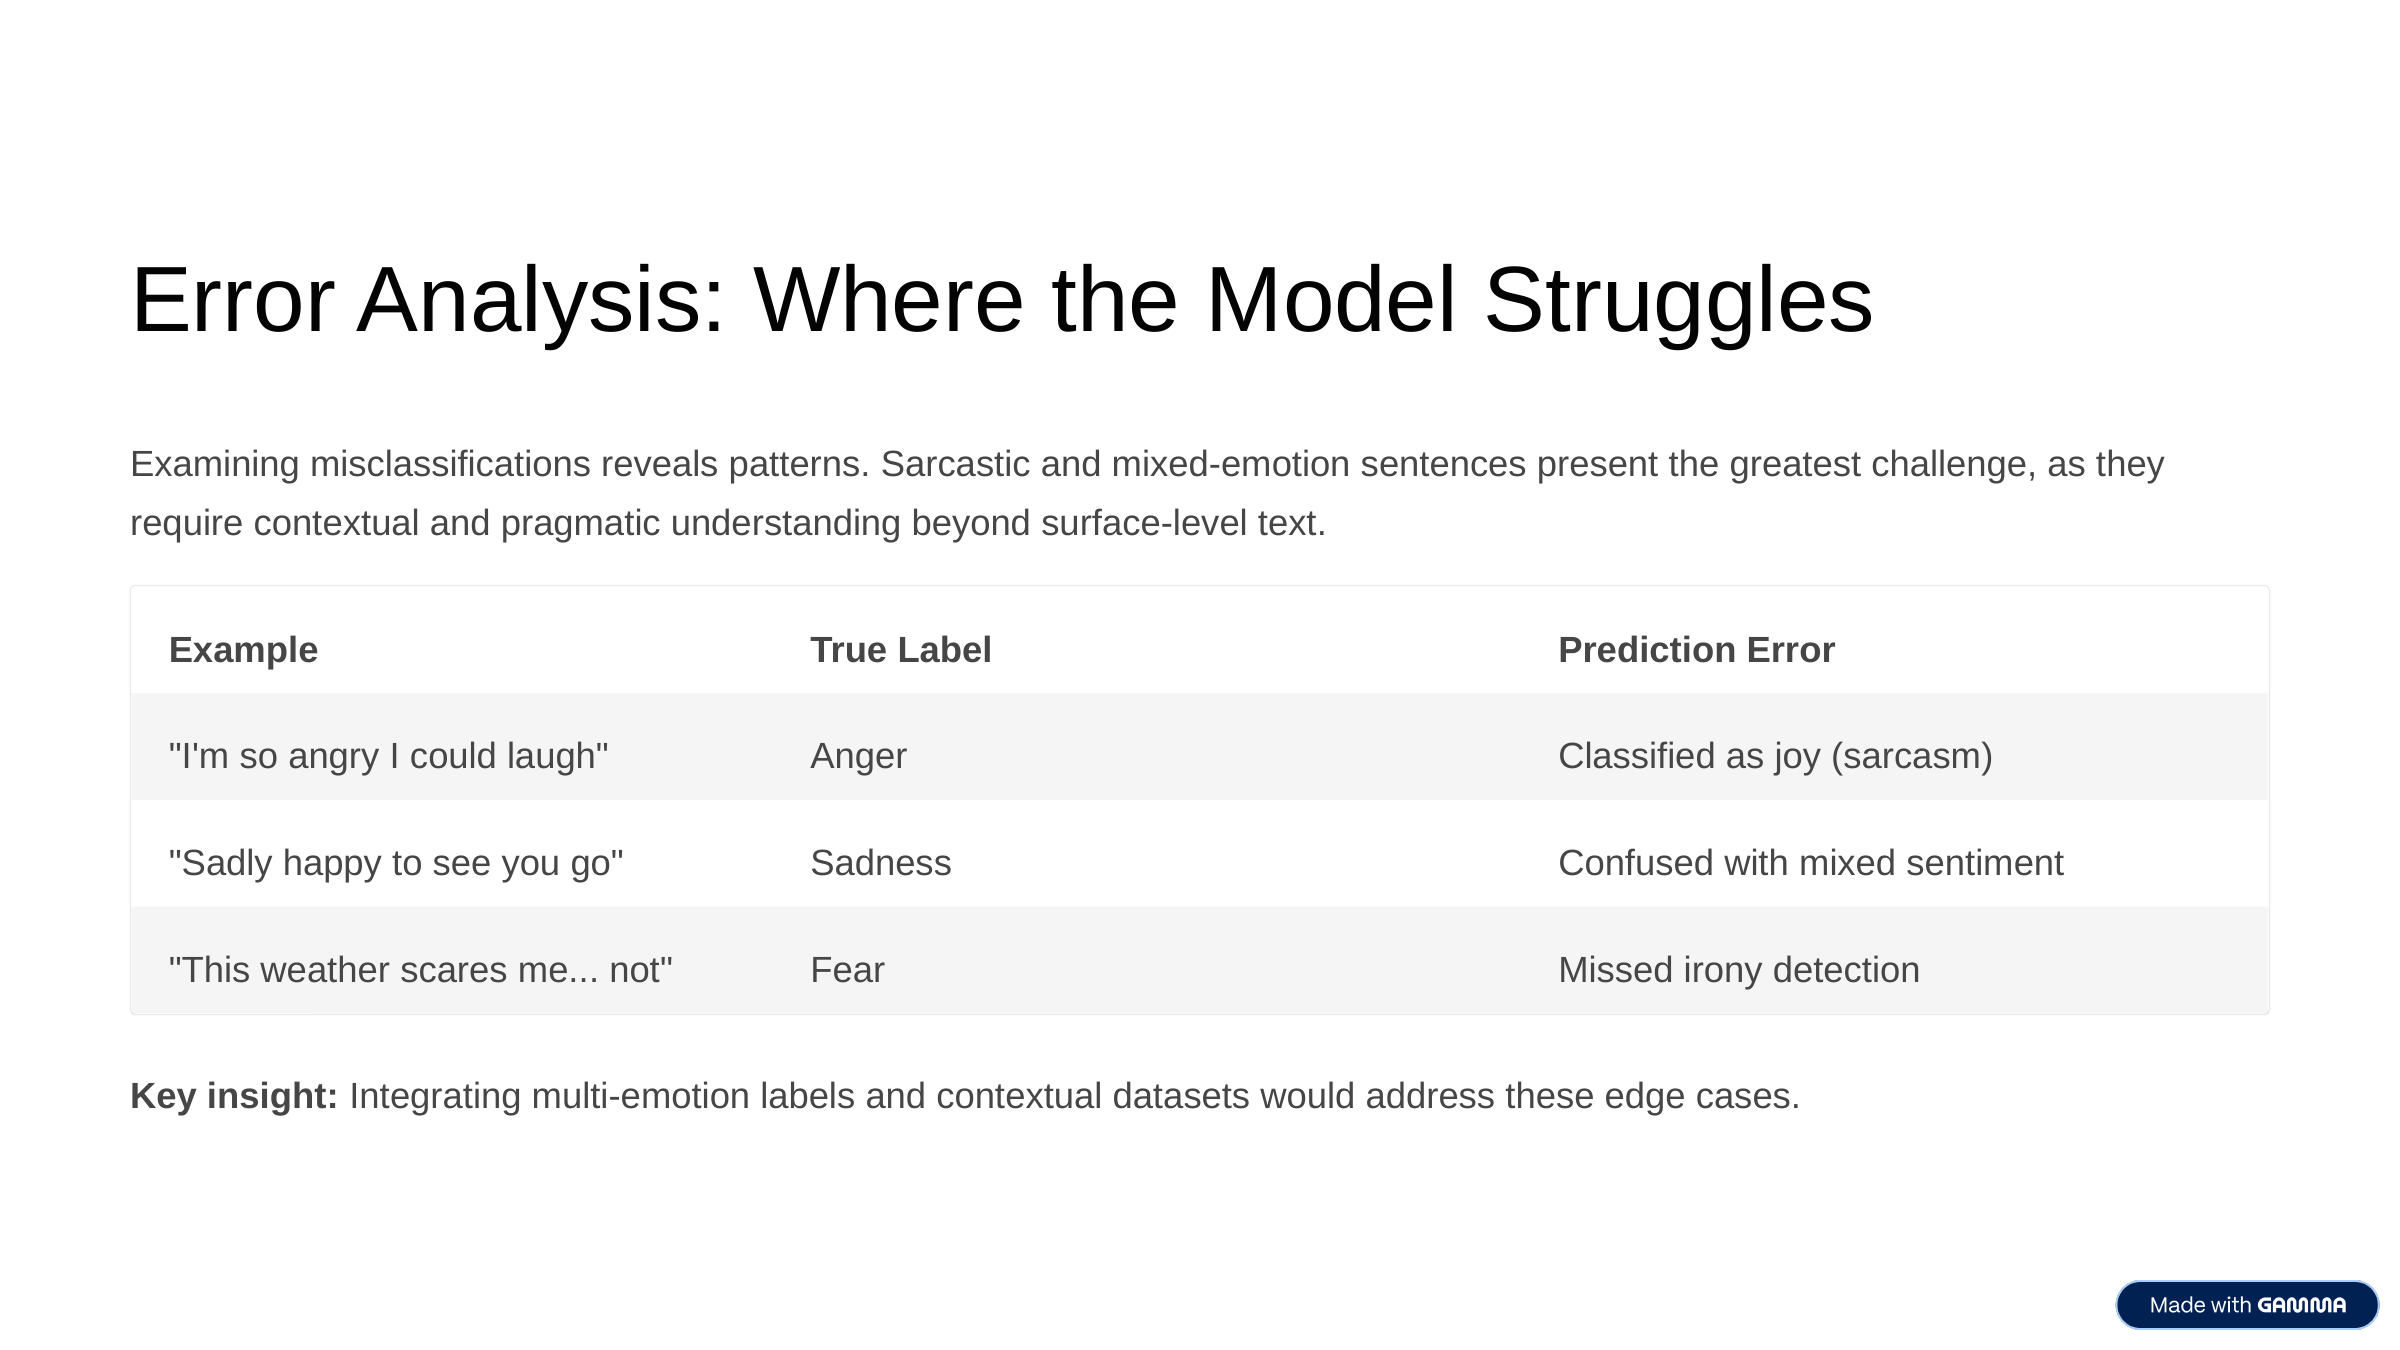

Error Analysis: Where the Model Struggles
Examining misclassifications reveals patterns. Sarcastic and mixed-emotion sentences present the greatest challenge, as they require contextual and pragmatic understanding beyond surface-level text.

Example
True Label
Prediction Error

"I'm so angry I could laugh"
Anger
Classified as joy (sarcasm)

"Sadly happy to see you go"
Sadness
Confused with mixed sentiment

"This weather scares me... not"
Fear
Missed irony detection
Key insight: Integrating multi-emotion labels and contextual datasets would address these edge cases.